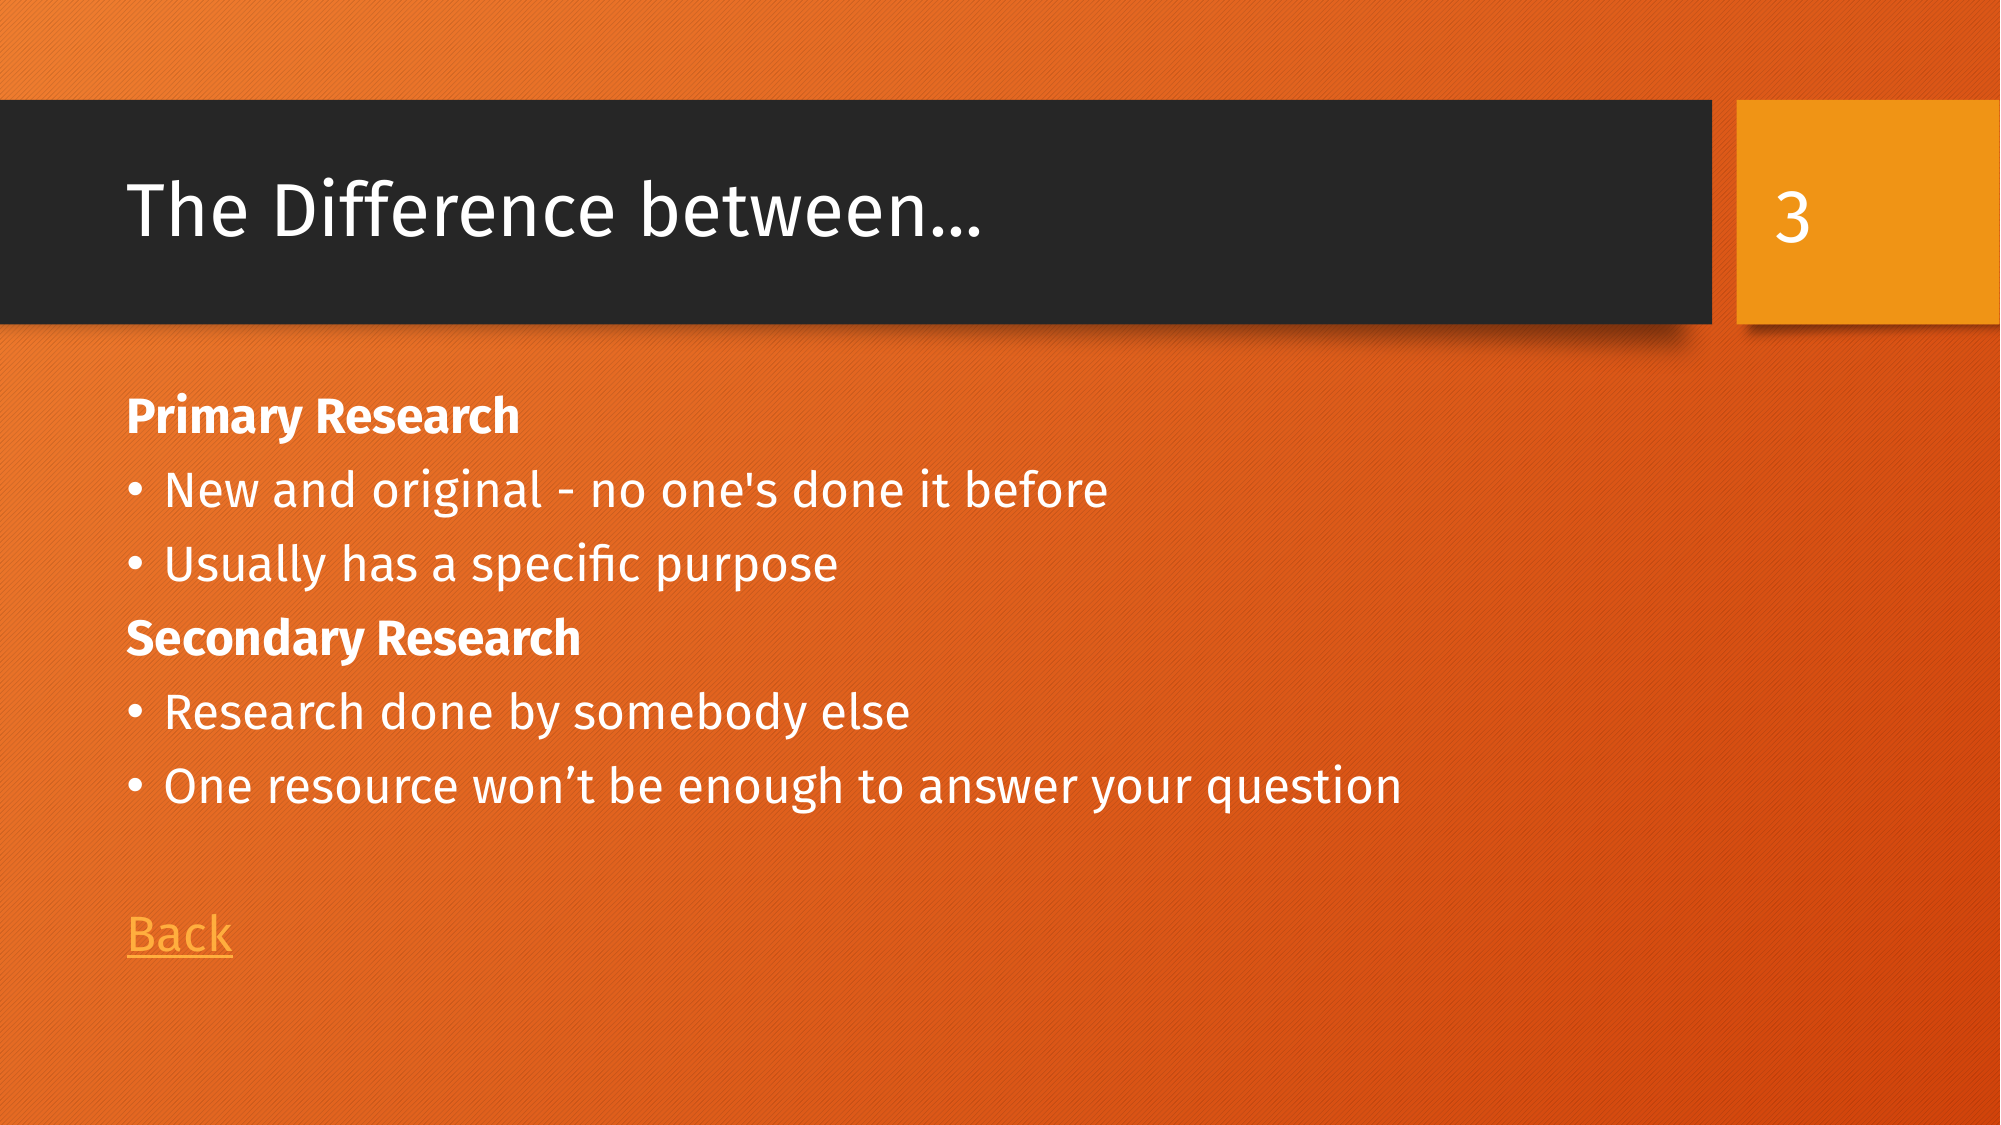

3
# The Difference between...
Primary Research
New and original - no one's done it before
Usually has a specific purpose
Secondary Research
Research done by somebody else
One resource won’t be enough to answer your question

Back